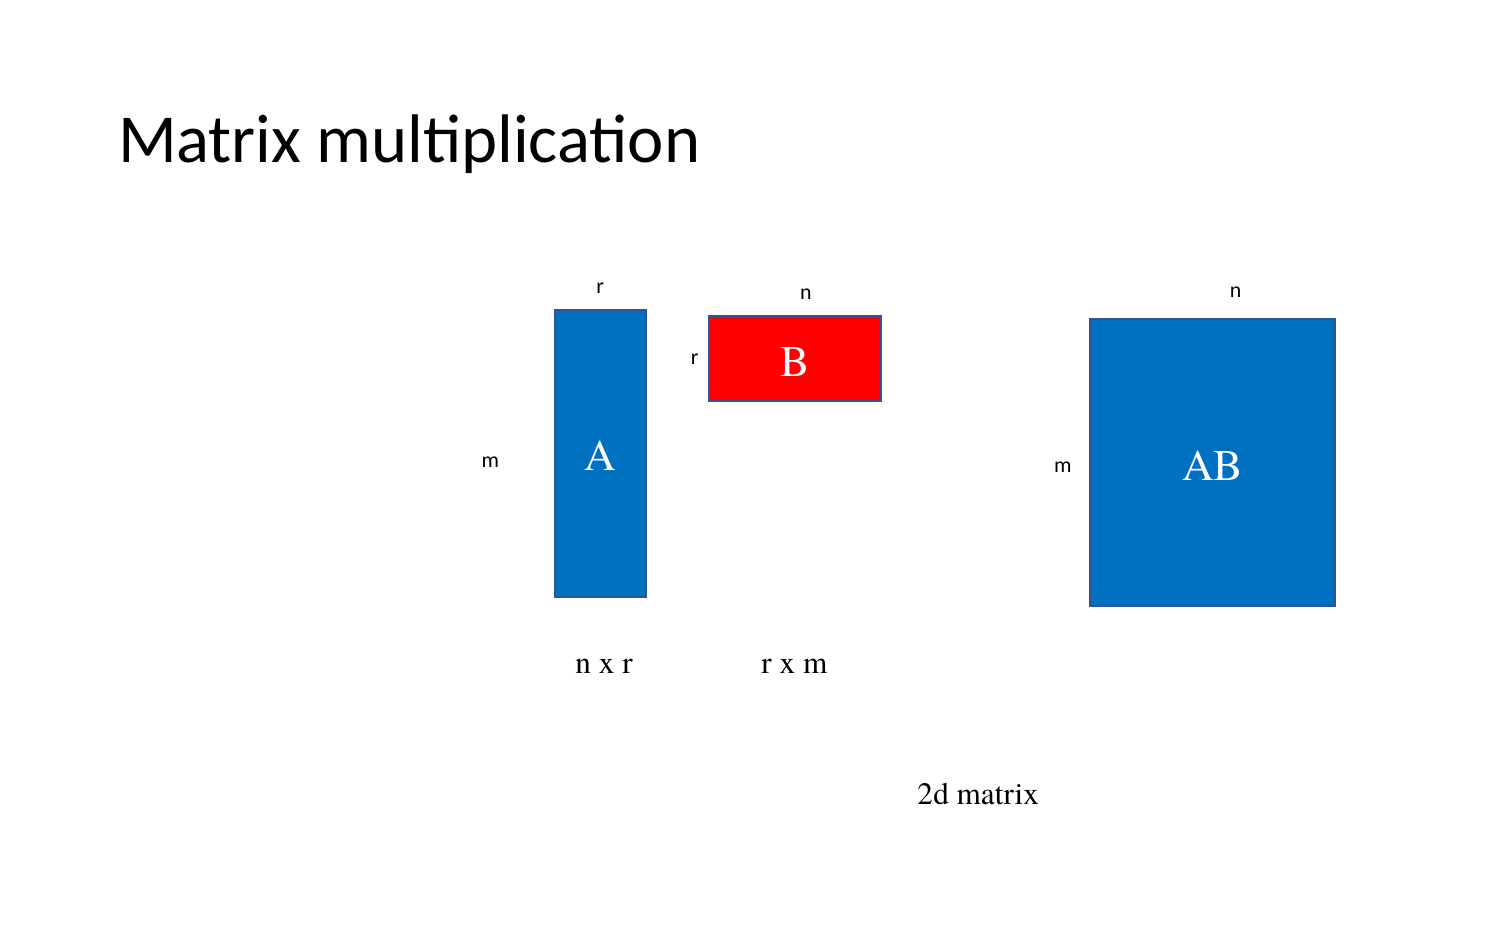

# Matrix multiplication
r
n
n
A
B
AB
r
m
m
n x r
r x m
2d matrix